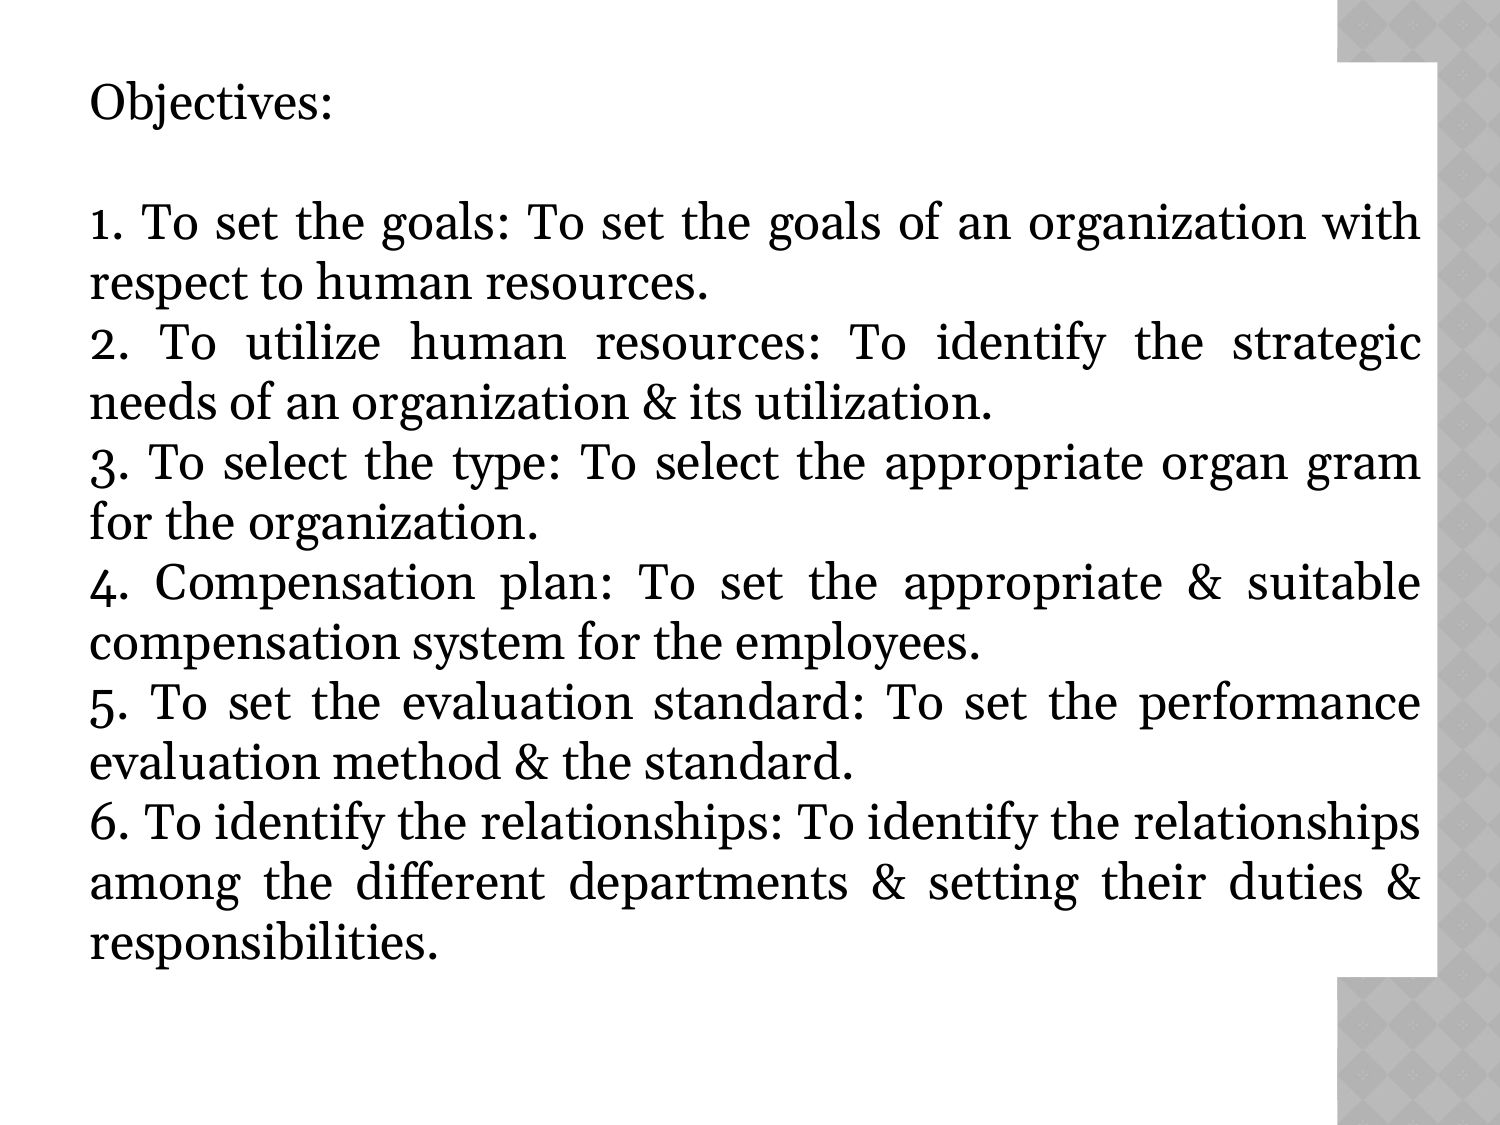

Objectives:

1. To set the goals: To set the goals of an organization with respect to human resources.
2. To utilize human resources: To identify the strategic needs of an organization & its utilization.
3. To select the type: To select the appropriate organ gram for the organization.
4. Compensation plan: To set the appropriate & suitable compensation system for the employees.
5. To set the evaluation standard: To set the performance evaluation method & the standard.
6. To identify the relationships: To identify the relationships among the different departments & setting their duties & responsibilities.